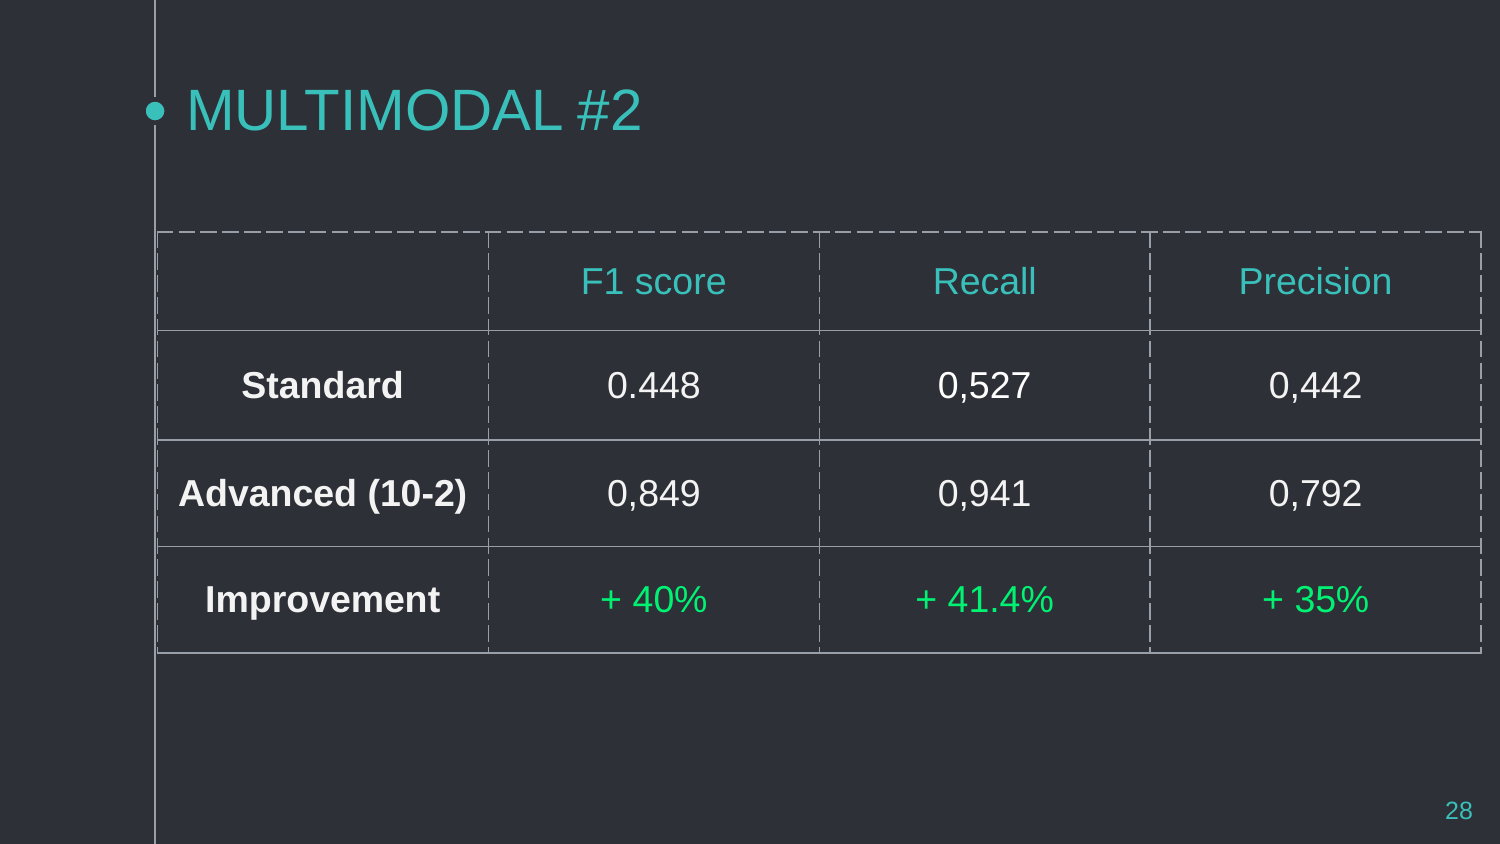

# MULTIMODAL #2
|  | F1 score | Recall | Precision |
| --- | --- | --- | --- |
| Standard | 0.448 | 0,527 | 0,442 |
| Advanced (10-2) | 0,849 | 0,941 | 0,792 |
| Improvement | + 40% | + 41.4% | + 35% |
28